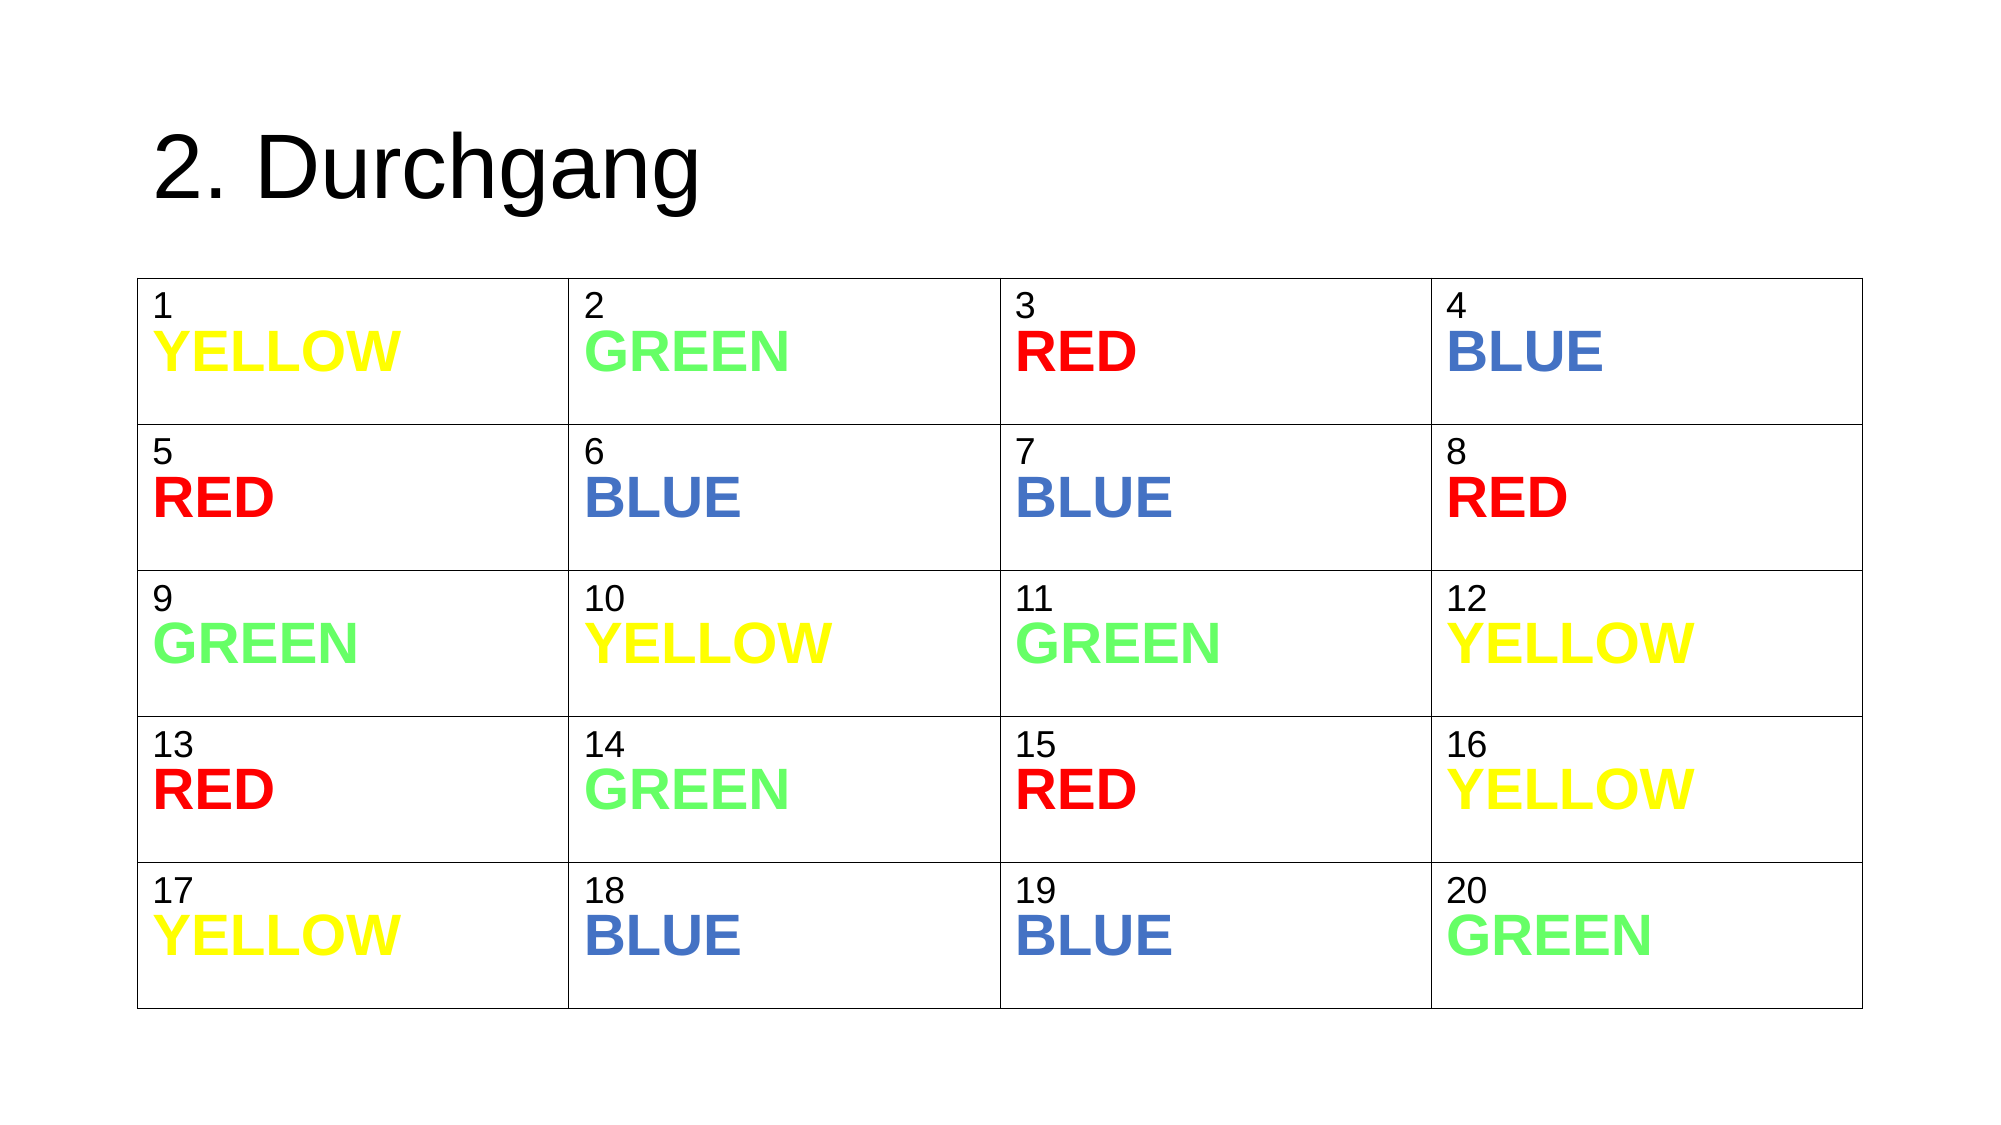

# 2. Durchgang
| 1 | 2 | 3 | 4 |
| --- | --- | --- | --- |
| 5 | 6 | 7 | 8 |
| 9 | 10 | 11 | 12 |
| 13 | 14 | 15 | 16 |
| 17 | 18 | 19 | 20 |
| YELLOW | GREEN | RED | BLUE |
| --- | --- | --- | --- |
| RED | BLUE | BLUE | RED |
| GREEN | YELLOW | GREEN | YELLOW |
| RED | GREEN | RED | YELLOW |
| YELLOW | BLUE | BLUE | GREEN |